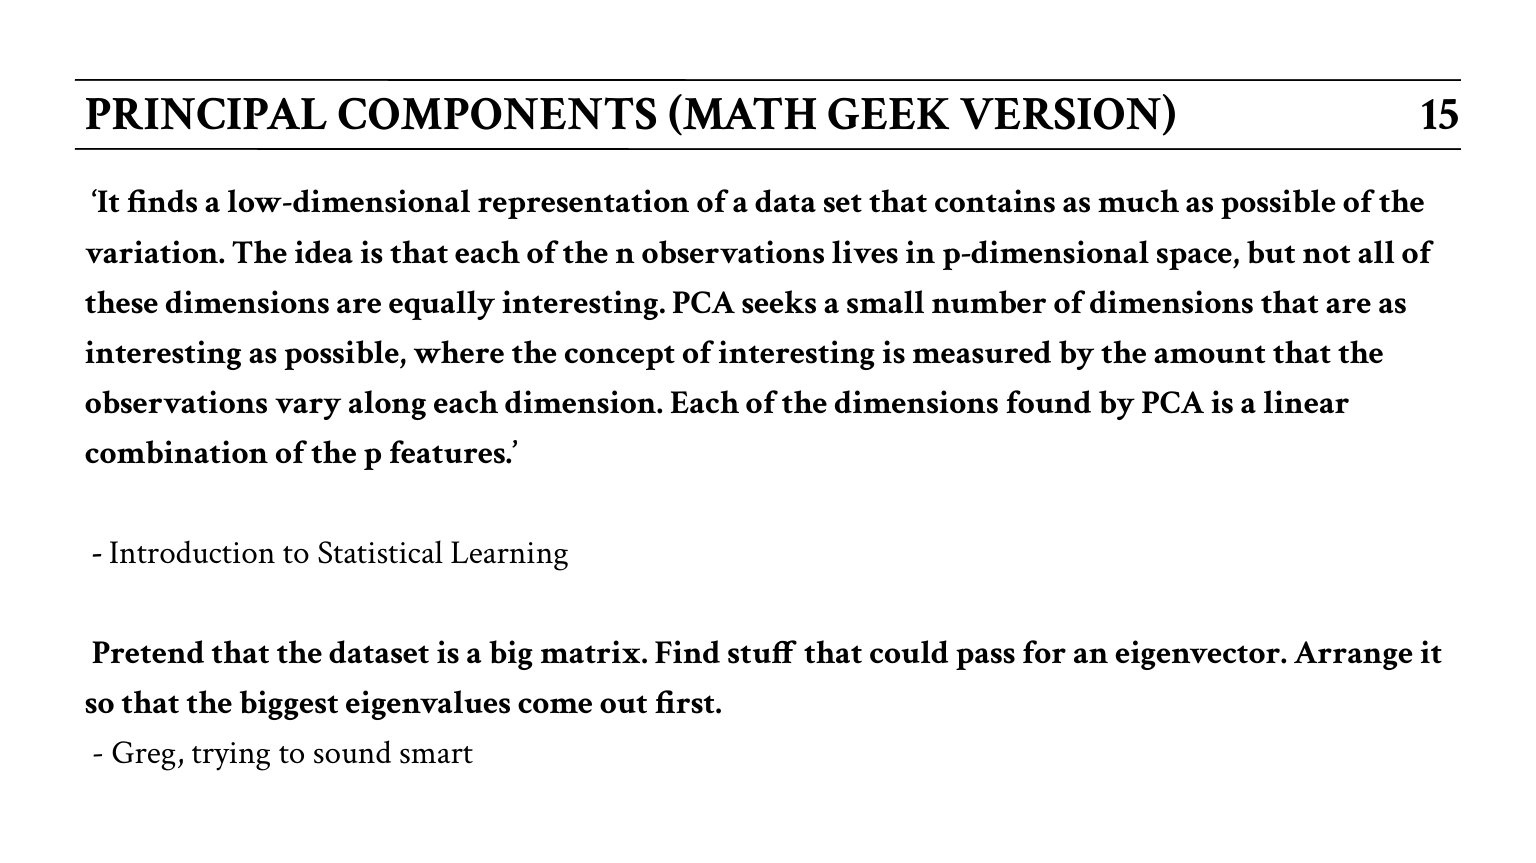

# PRINCIPAL COMPONENTS (MATH GEEK VERSION)
15

‘It finds a low-dimensional representation of a data set that contains as much as possible of the variation. The idea is that each of the n observations lives in p-dimensional space, but not all of these dimensions are equally interesting. PCA seeks a small number of dimensions that are as interesting as possible, where the concept of interesting is measured by the amount that the observations vary along each dimension. Each of the dimensions found by PCA is a linear combination of the p features.’

- Introduction to Statistical Learning

Pretend that the dataset is a big matrix. Find stuff that could pass for an eigenvector. Arrange it so that the biggest eigenvalues come out first.
- Greg, trying to sound smart